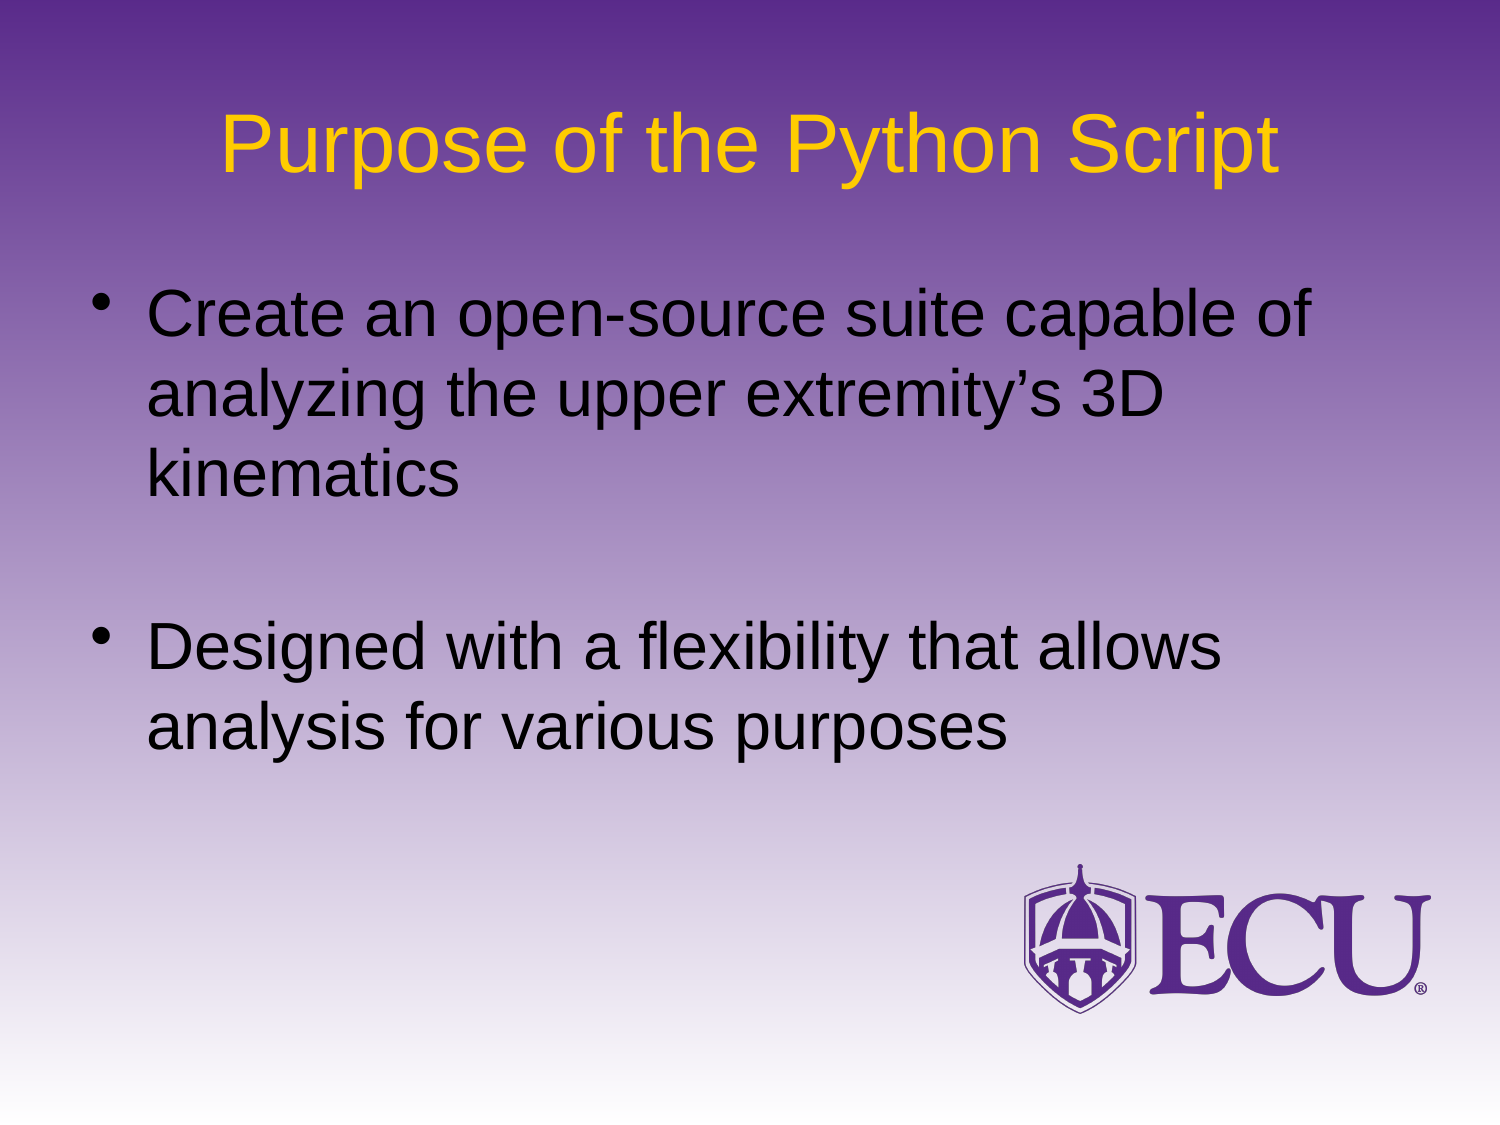

# Purpose of the Python Script
Create an open-source suite capable of analyzing the upper extremity’s 3D kinematics
Designed with a flexibility that allows analysis for various purposes